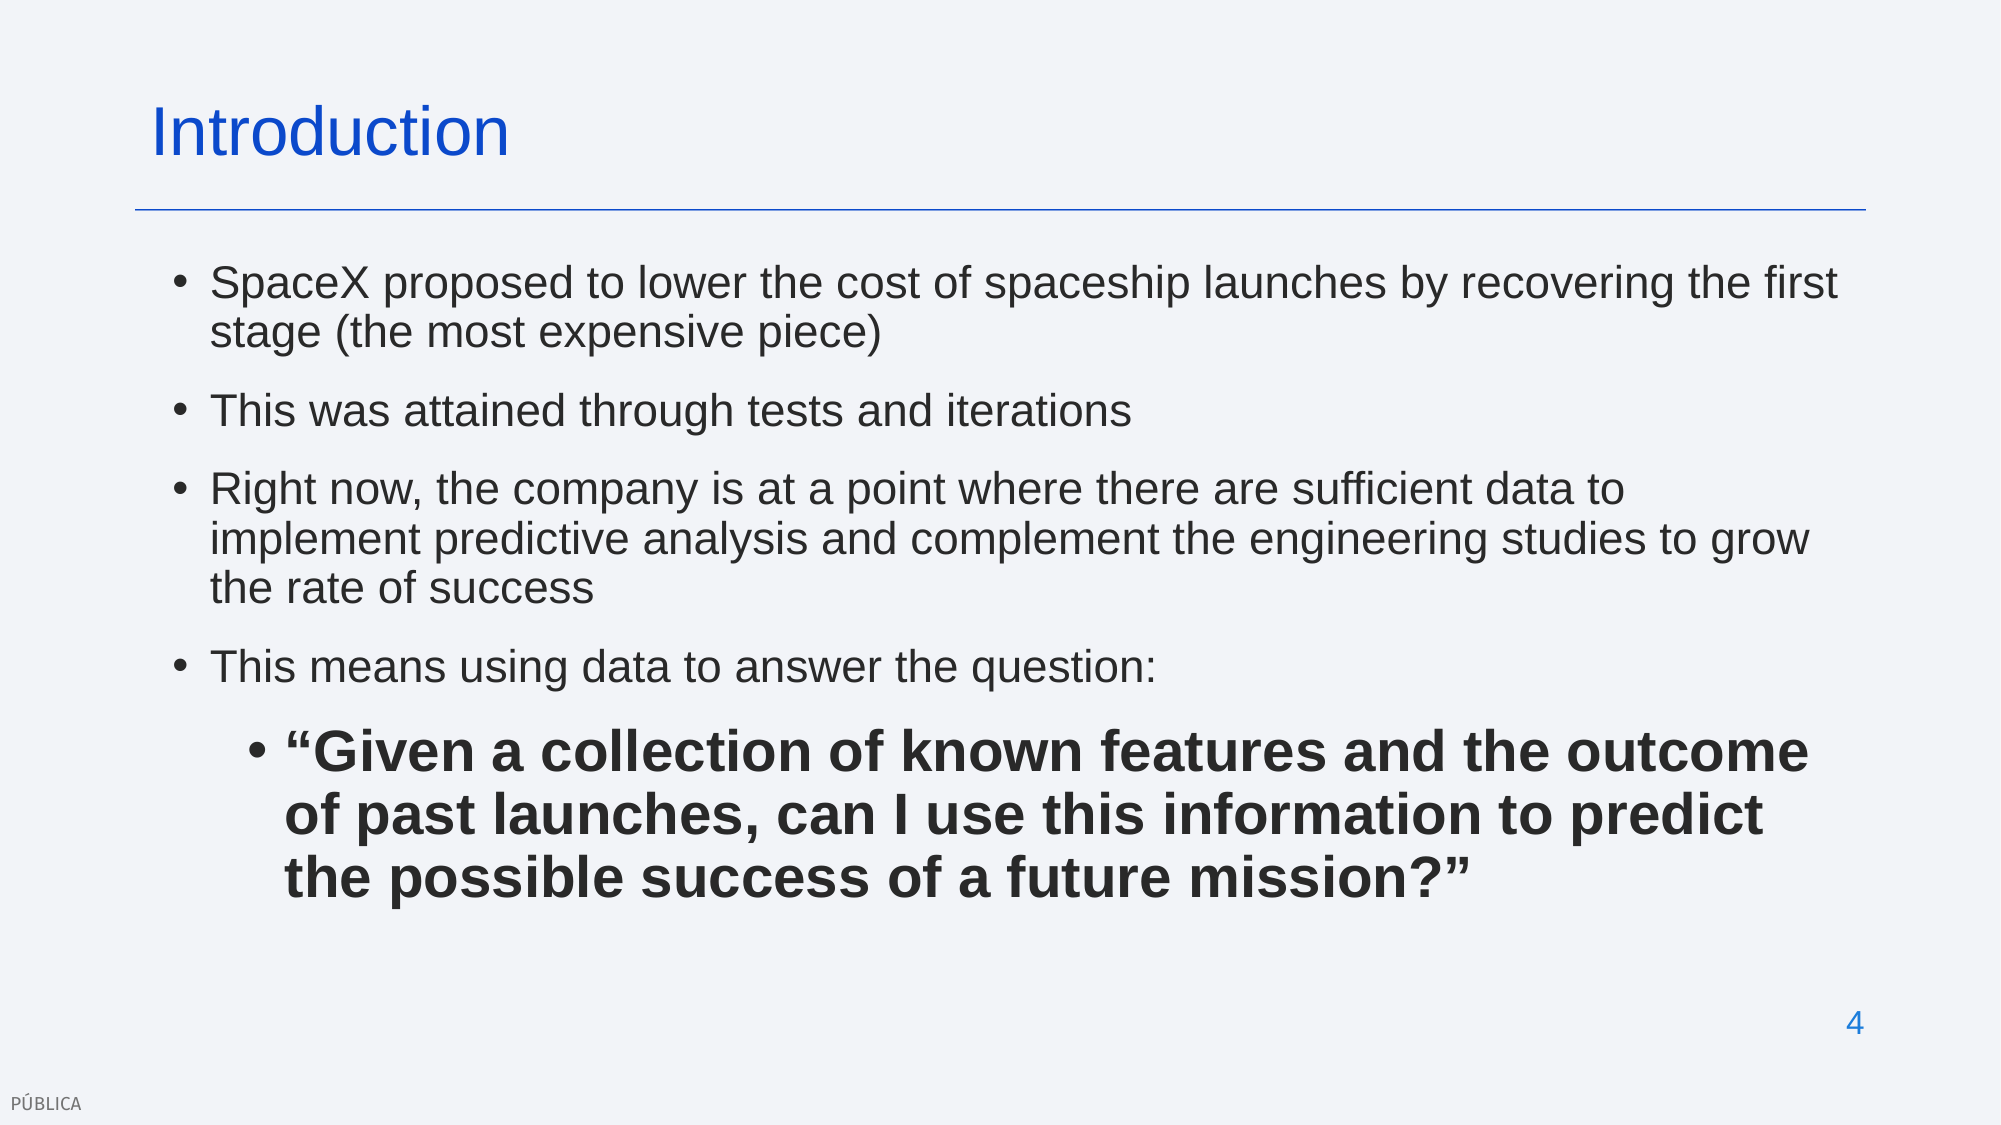

Introduction
SpaceX proposed to lower the cost of spaceship launches by recovering the first stage (the most expensive piece)
This was attained through tests and iterations
Right now, the company is at a point where there are sufficient data to implement predictive analysis and complement the engineering studies to grow the rate of success
This means using data to answer the question:
“Given a collection of known features and the outcome of past launches, can I use this information to predict the possible success of a future mission?”
4